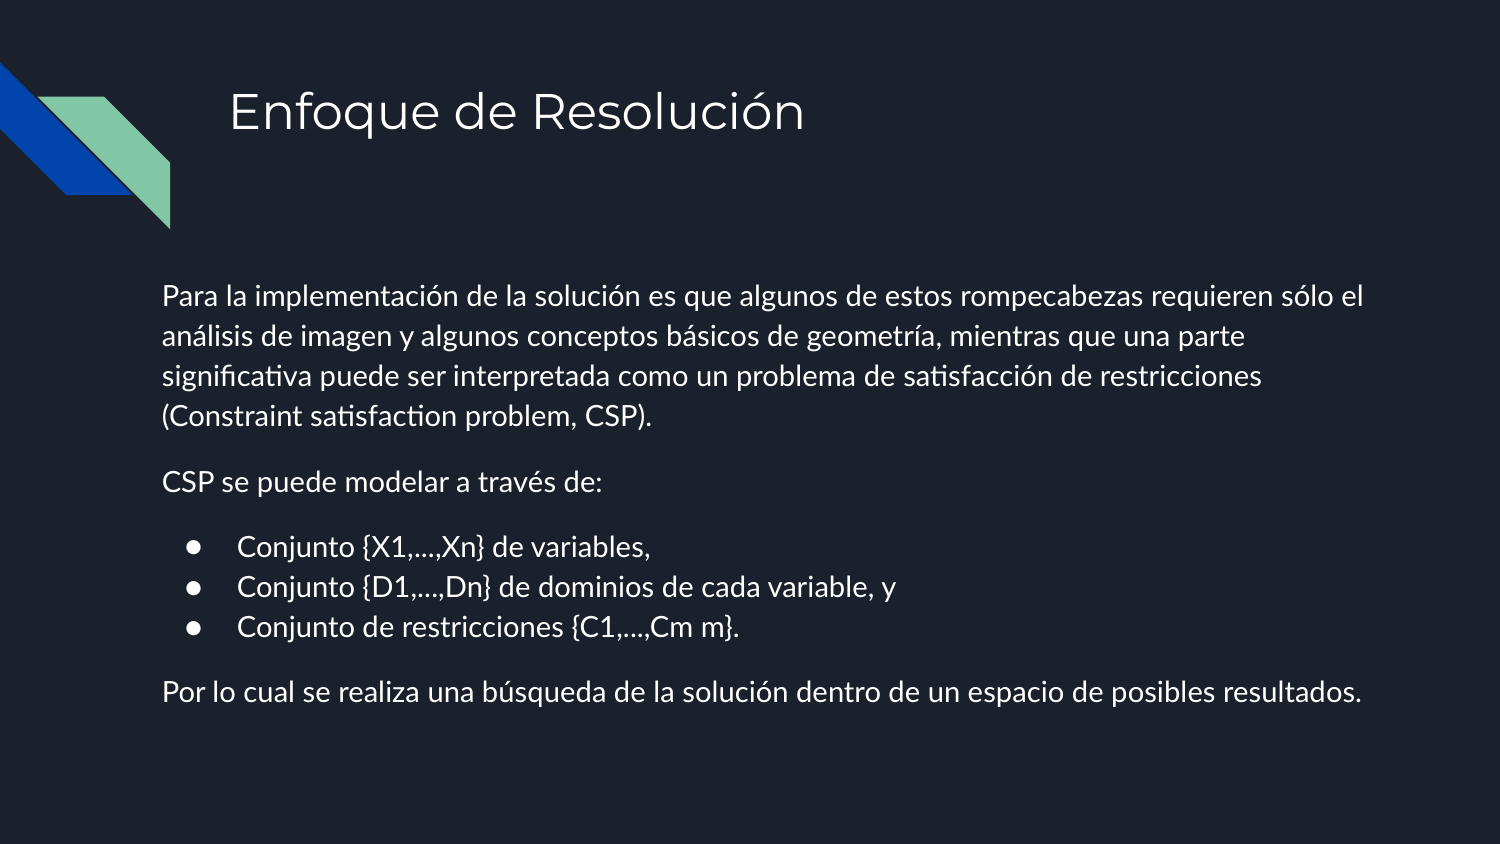

# Enfoque de Resolución
Para la implementación de la solución es que algunos de estos rompecabezas requieren sólo el análisis de imagen y algunos conceptos básicos de geometría, mientras que una parte significativa puede ser interpretada como un problema de satisfacción de restricciones (Constraint satisfaction problem, CSP).
CSP se puede modelar a través de:
Conjunto {X1,...,Xn} de variables,
Conjunto {D1,...,Dn} de dominios de cada variable, y
Conjunto de restricciones {C1,...,Cm m}.
Por lo cual se realiza una búsqueda de la solución dentro de un espacio de posibles resultados.